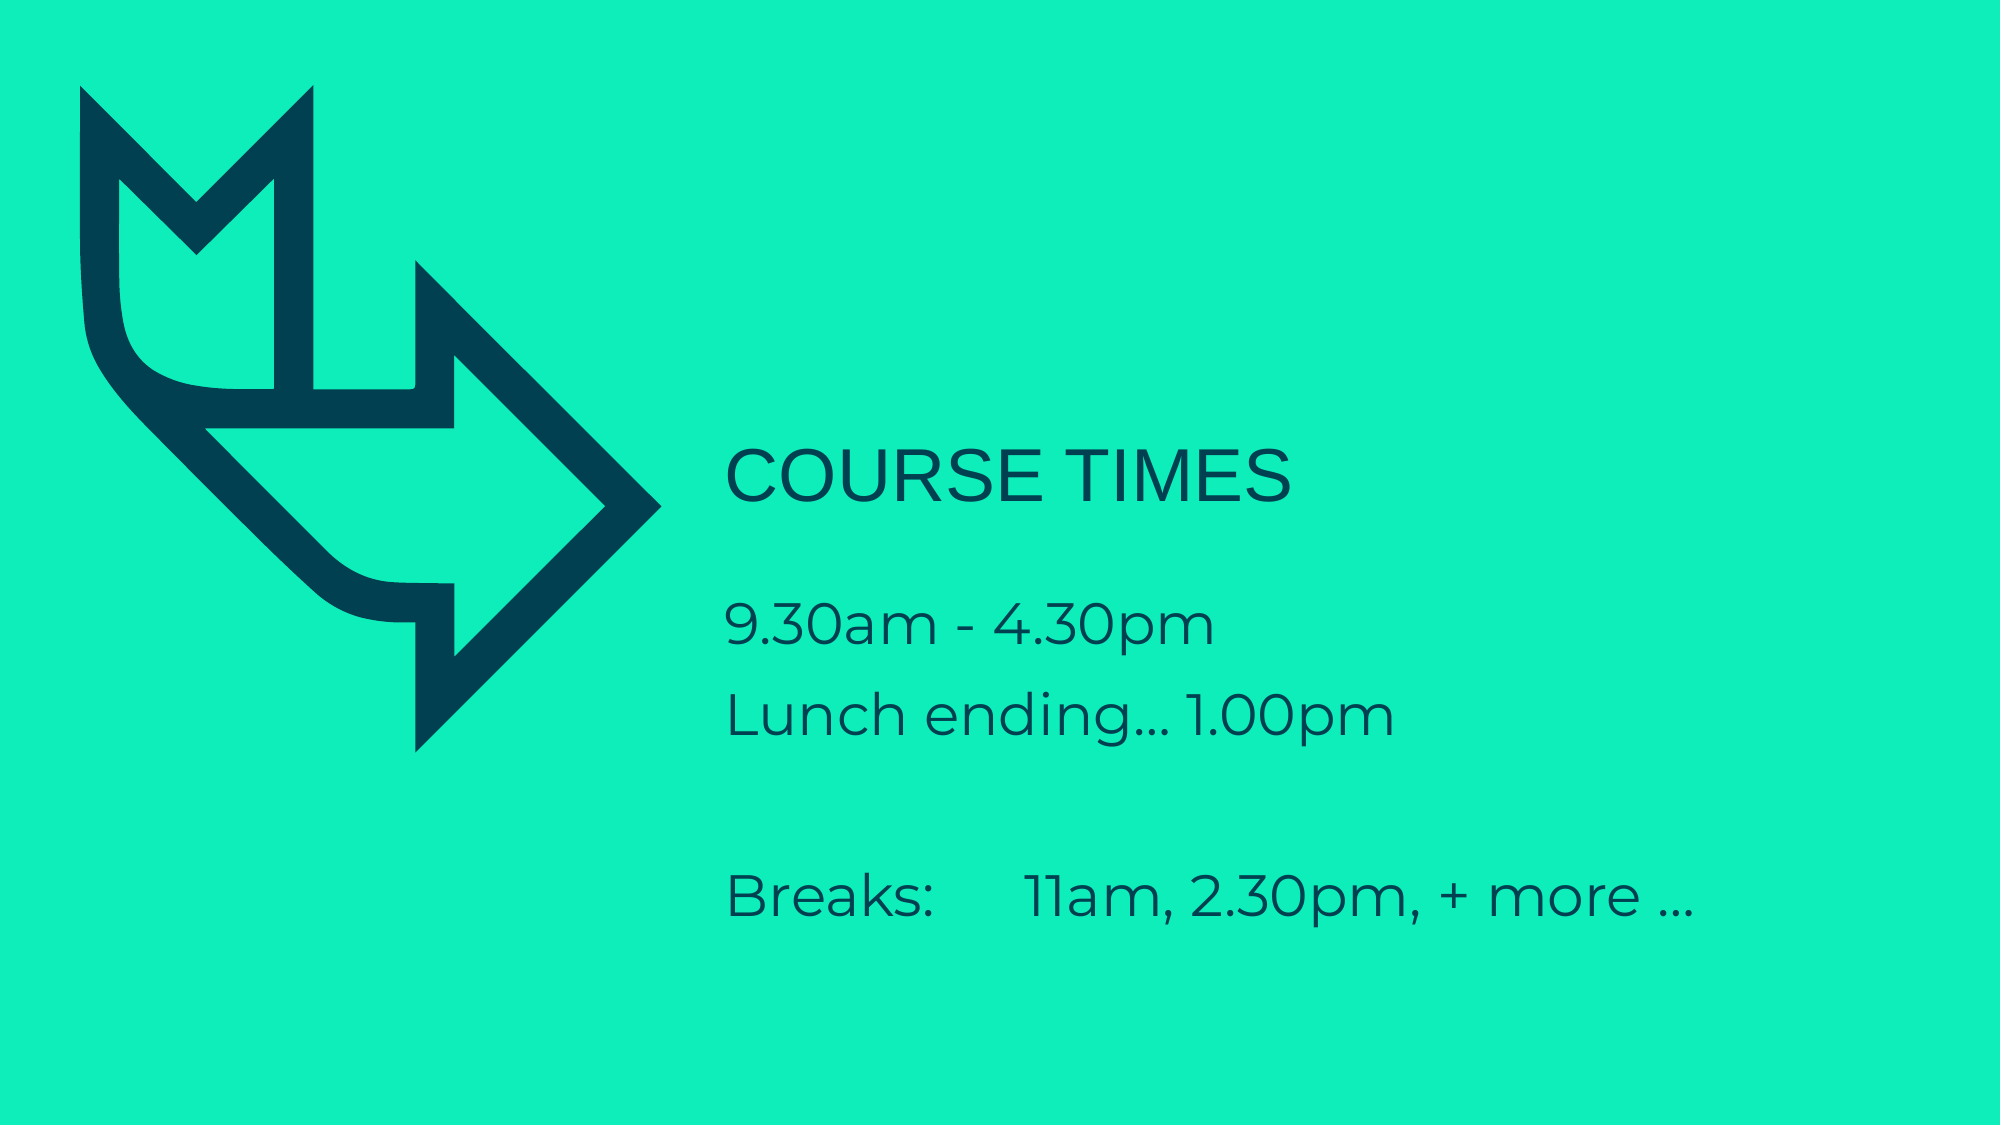

# Course times
9.30am - 4.30pm
Lunch ending… 1.00pm

Breaks:	11am, 2.30pm, + more …